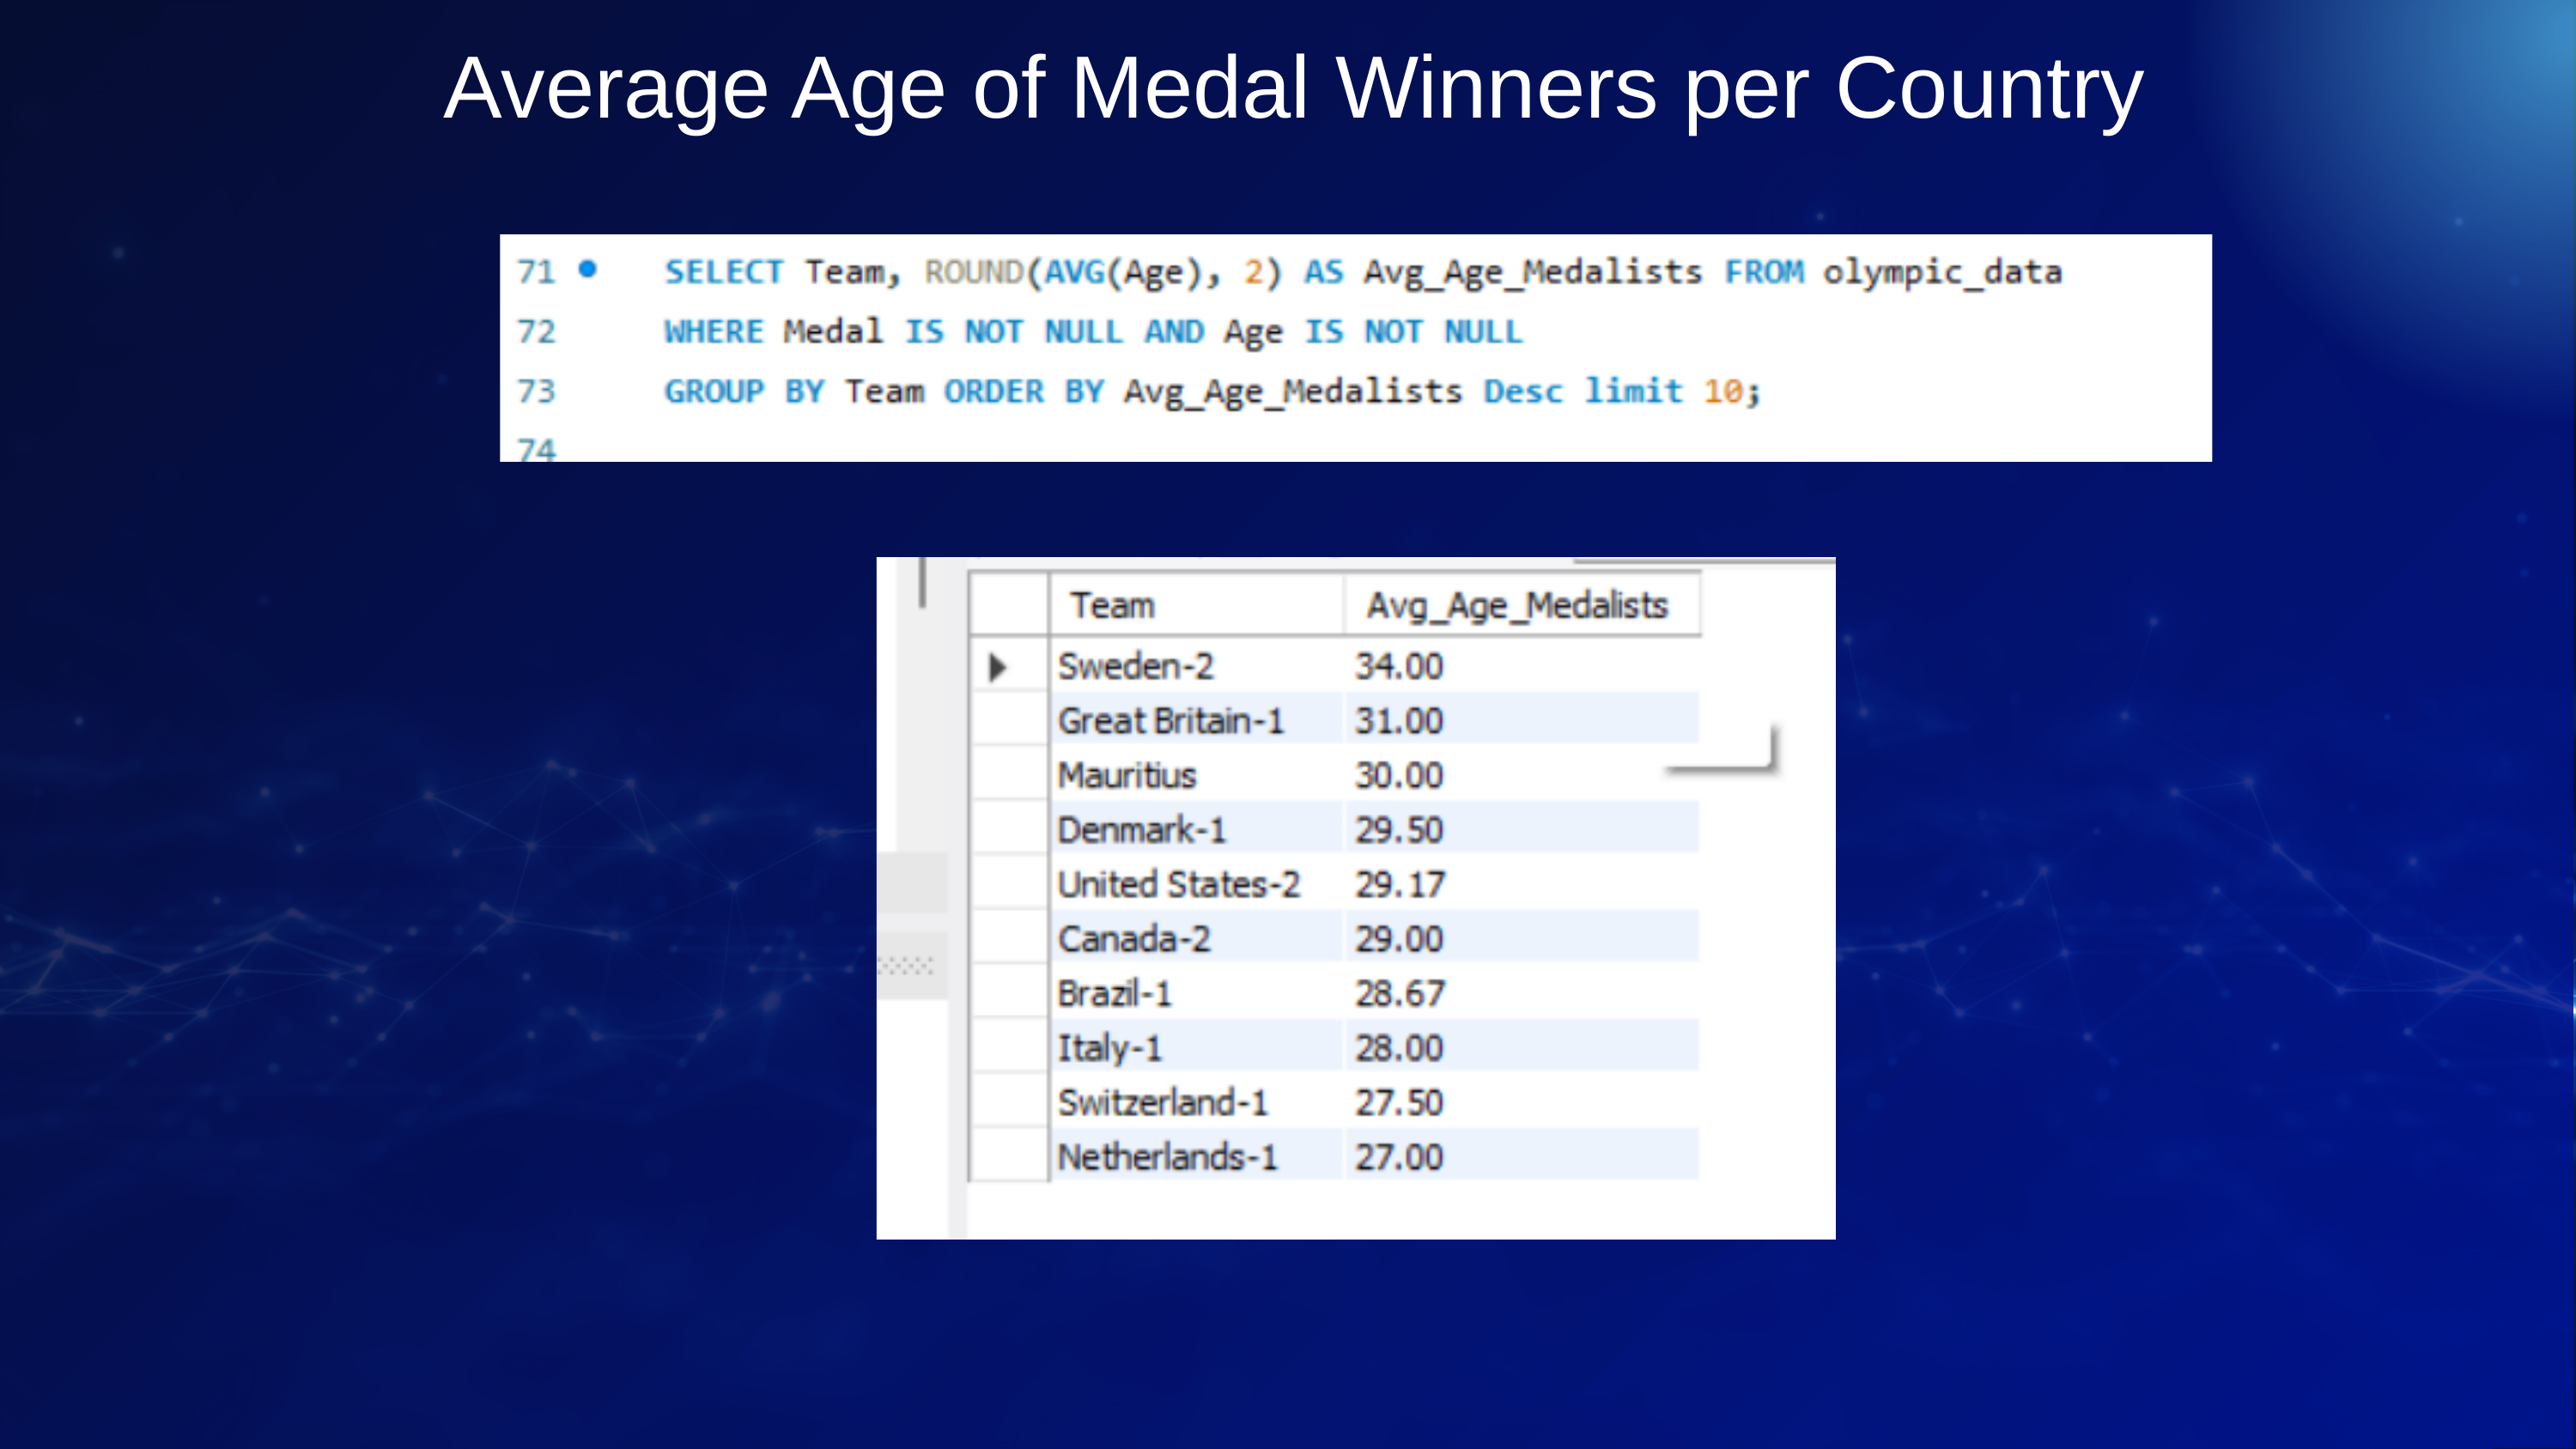

Average Age of Medal Winners per Country